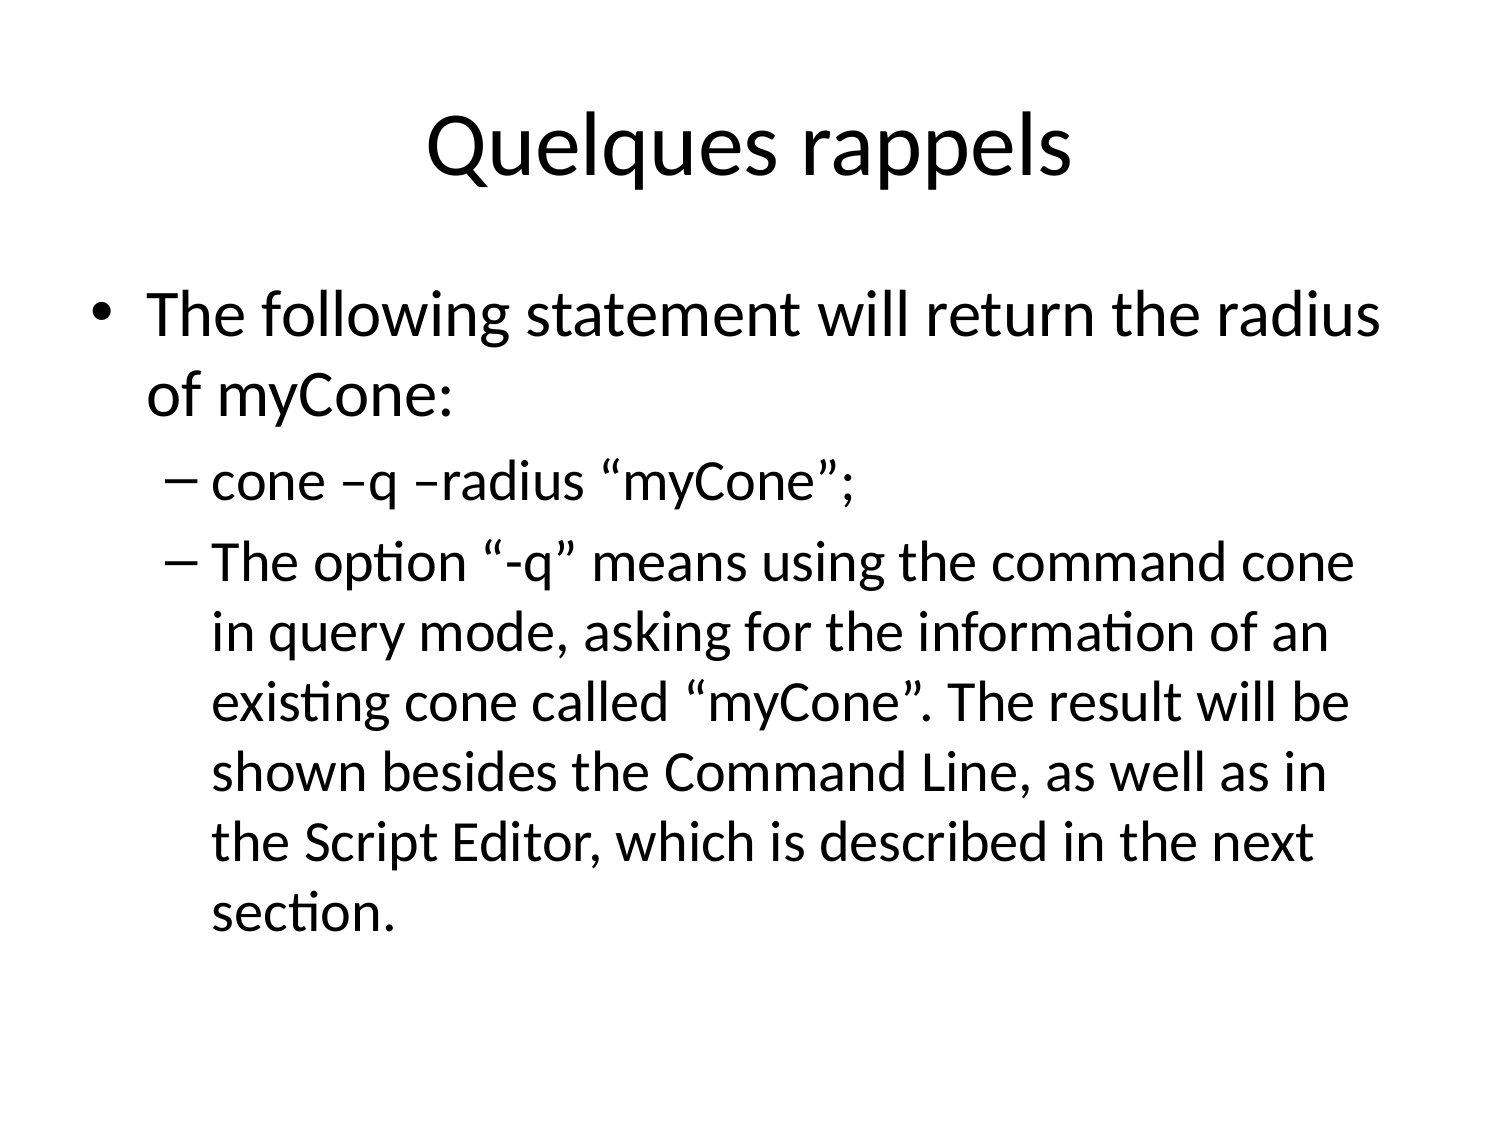

# Quelques rappels
The following statement will return the radius of myCone:
cone –q –radius “myCone”;
The option “-q” means using the command cone in query mode, asking for the information of an existing cone called “myCone”. The result will be shown besides the Command Line, as well as in the Script Editor, which is described in the next section.